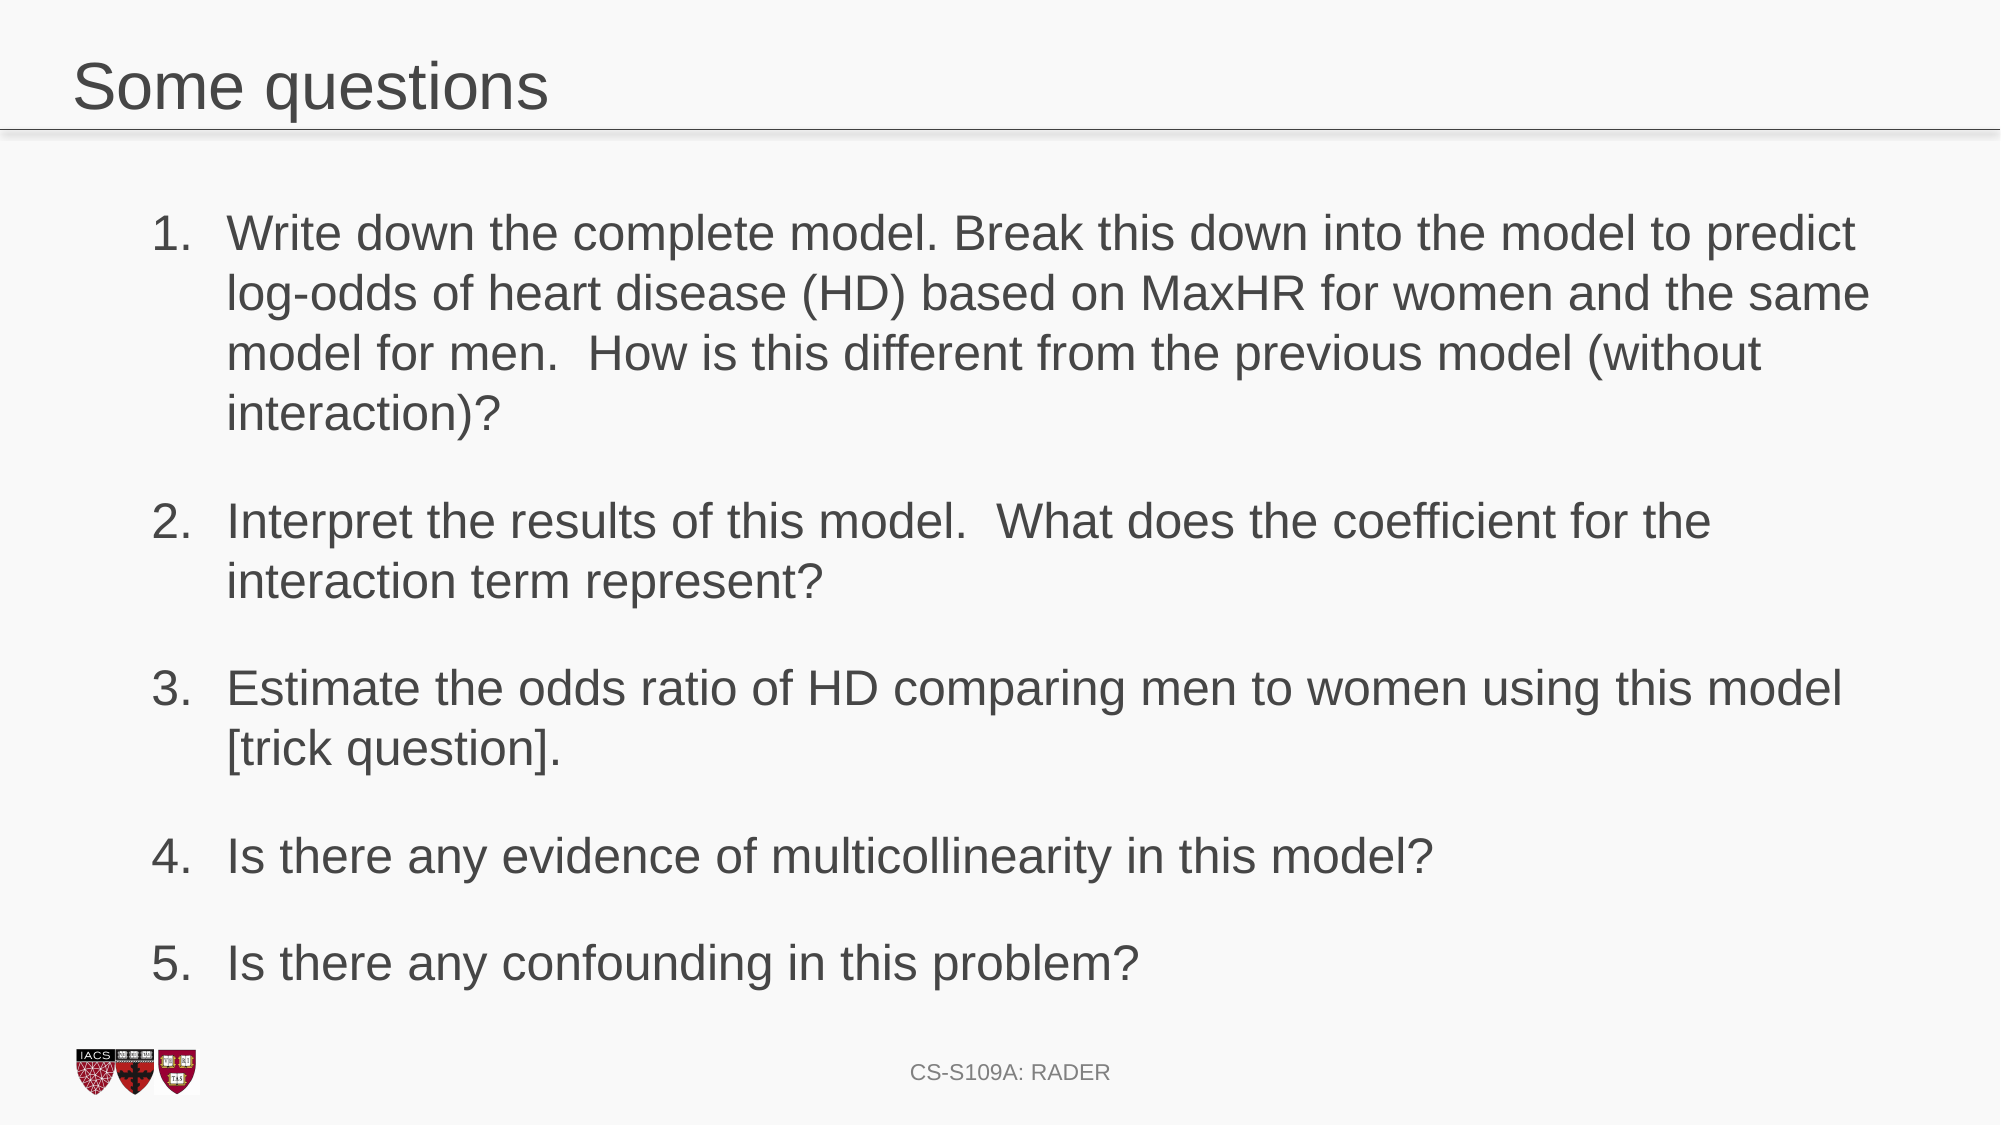

# Some questions
Write down the complete model. Break this down into the model to predict log-odds of heart disease (HD) based on MaxHR for women and the same model for men.  How is this different from the previous model (without interaction)?
Interpret the results of this model.  What does the coefficient for the interaction term represent?
Estimate the odds ratio of HD comparing men to women using this model [trick question].
Is there any evidence of multicollinearity in this model?
Is there any confounding in this problem?